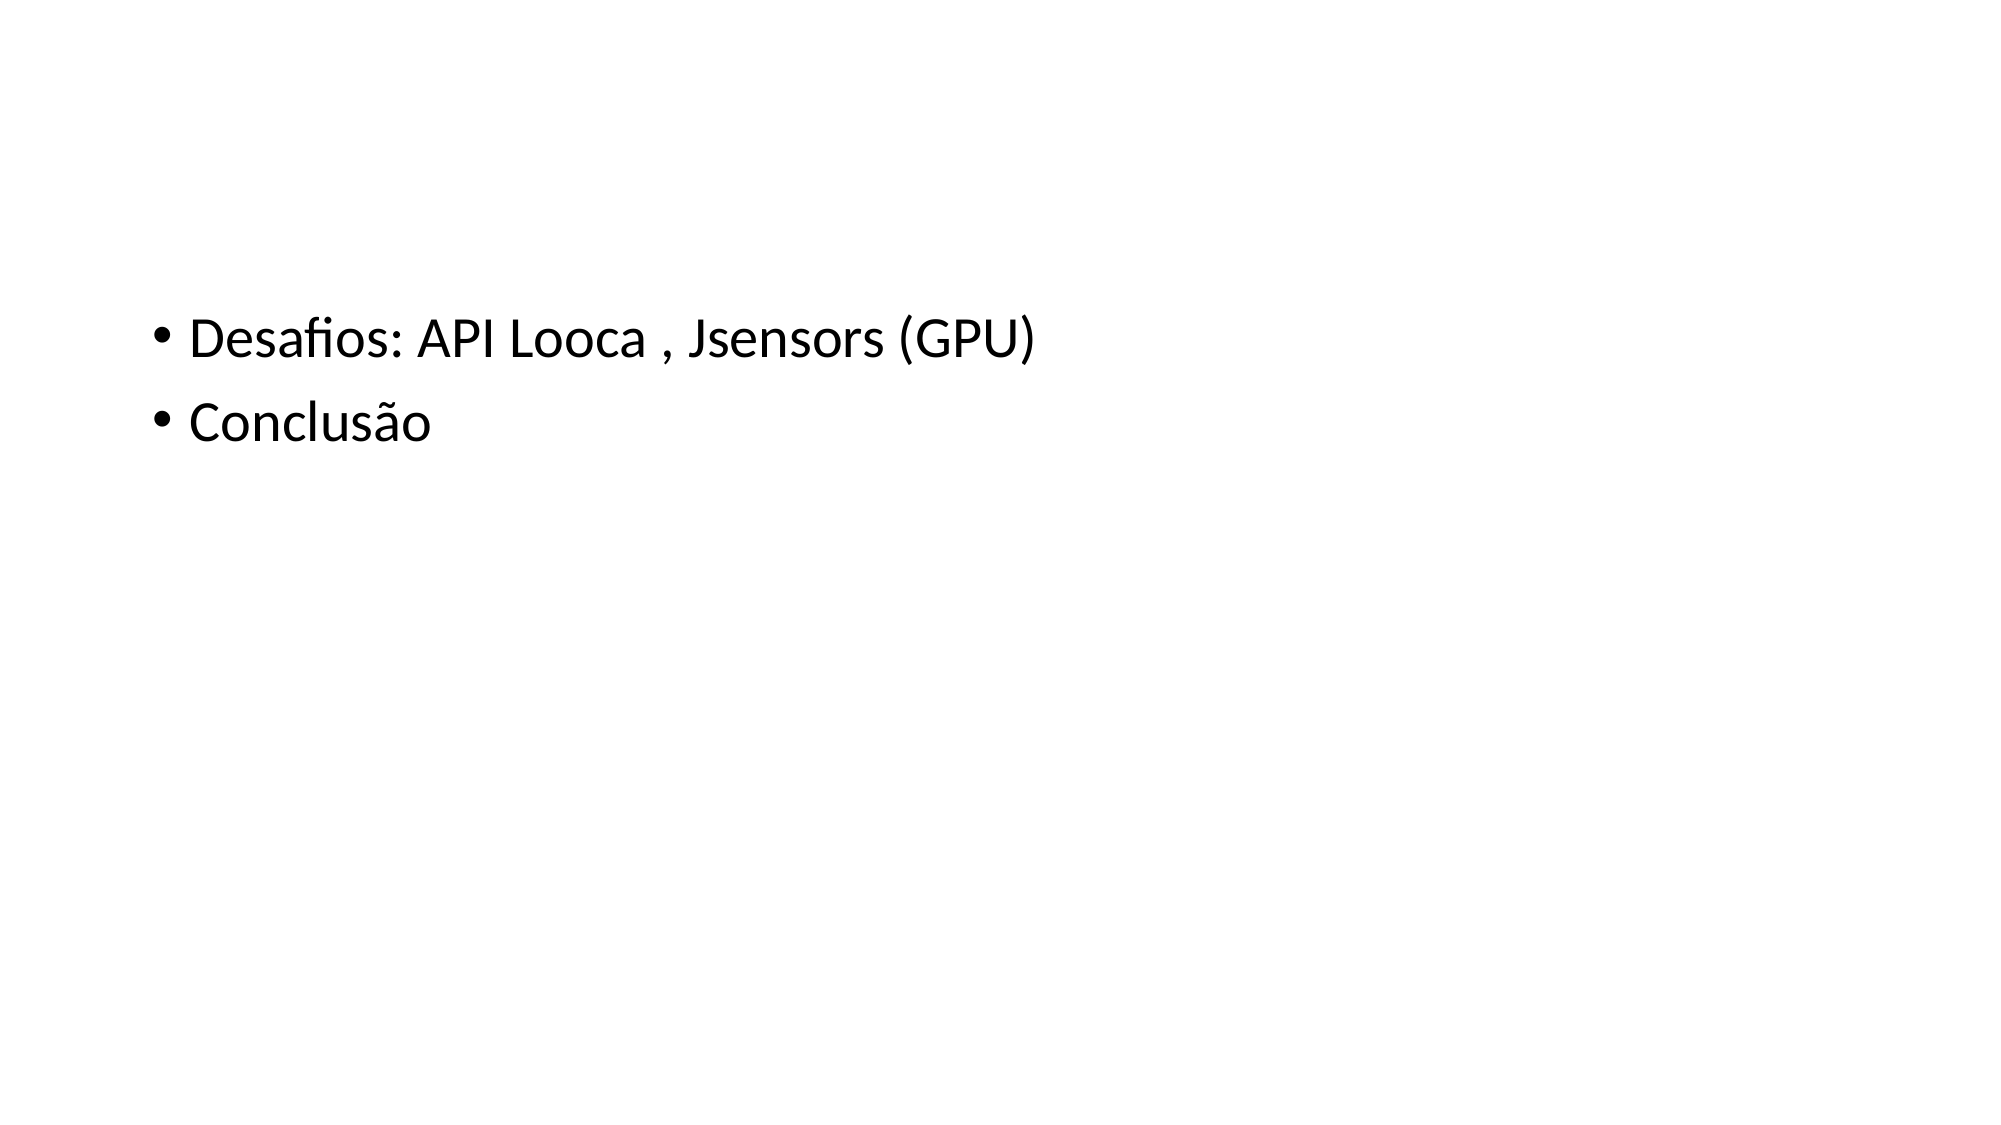

#
Desafios: API Looca , Jsensors (GPU)
Conclusão